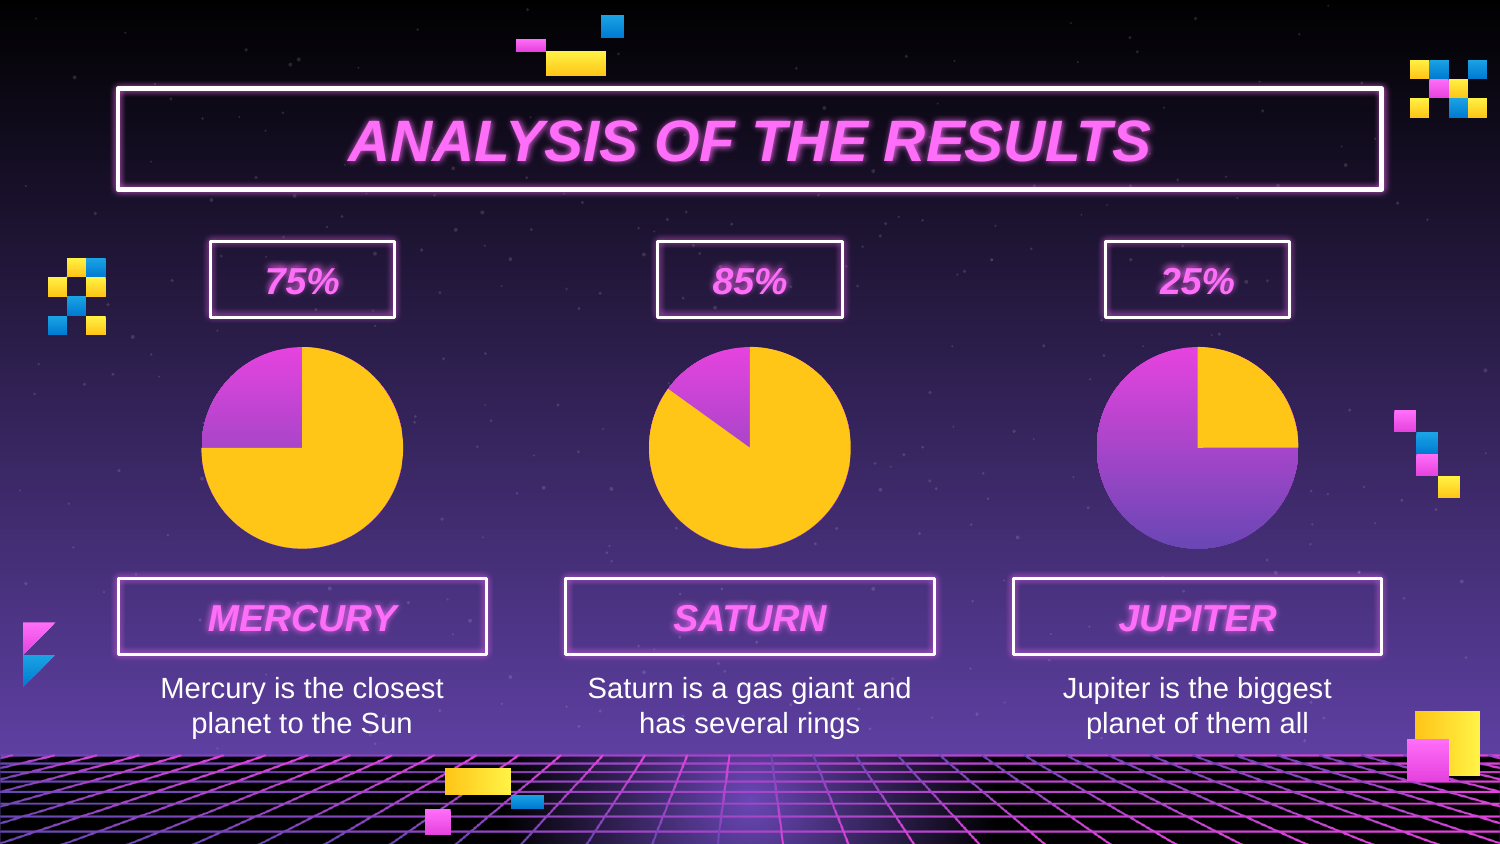

ANALYSIS OF THE RESULTS
75%
85%
25%

# MERCURY
SATURN
JUPITER
Mercury is the closest planet to the Sun
Saturn is a gas giant and has several rings
Jupiter is the biggest planet of them all